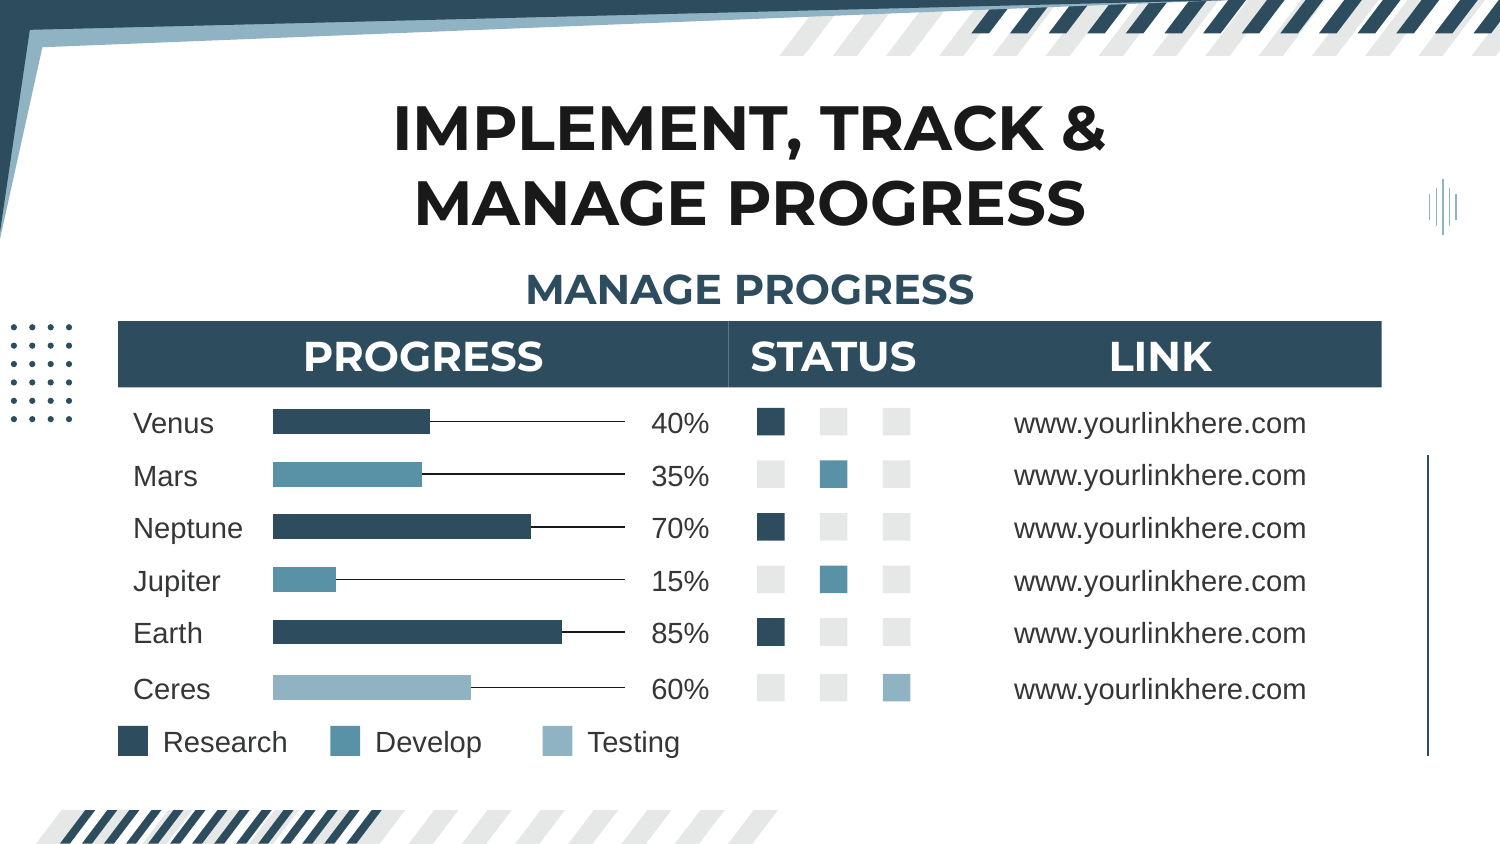

# IMPLEMENT, TRACK & MANAGE PROGRESS
MANAGE PROGRESS
PROGRESS
LINK
STATUS
Venus
40%

www.yourlinkhere.com
Mars
35%

www.yourlinkhere.com
Neptune
70%

www.yourlinkhere.com
Jupiter
15%

www.yourlinkhere.com
Earth
85%

www.yourlinkhere.com
Ceres
60%

www.yourlinkhere.com
Research
Develop
Testing